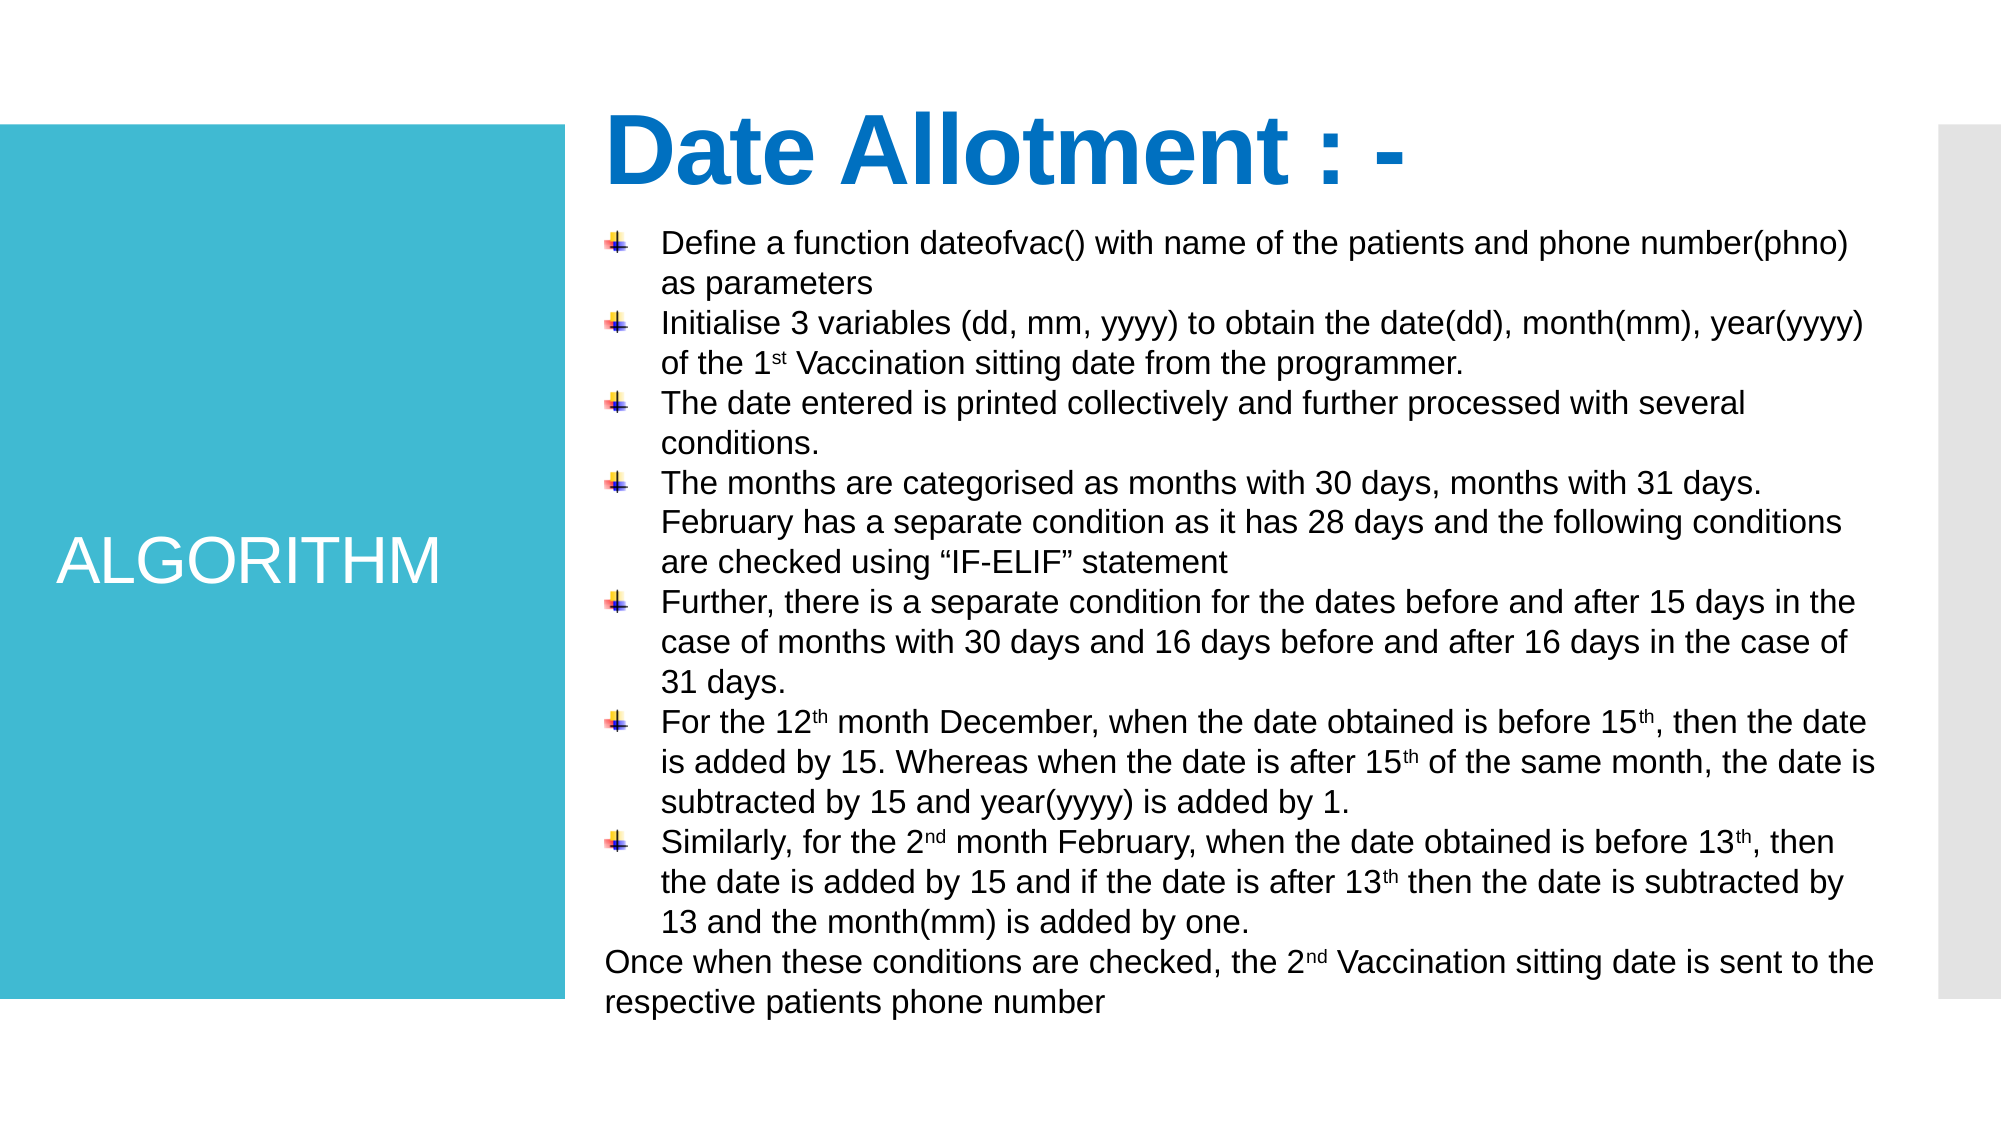

Date Allotment : -
Define a function dateofvac() with name of the patients and phone number(phno) as parameters
Initialise 3 variables (dd, mm, yyyy) to obtain the date(dd), month(mm), year(yyyy) of the 1st Vaccination sitting date from the programmer.
The date entered is printed collectively and further processed with several conditions.
The months are categorised as months with 30 days, months with 31 days. February has a separate condition as it has 28 days and the following conditions are checked using “IF-ELIF” statement
Further, there is a separate condition for the dates before and after 15 days in the case of months with 30 days and 16 days before and after 16 days in the case of 31 days.
For the 12th month December, when the date obtained is before 15th, then the date is added by 15. Whereas when the date is after 15th of the same month, the date is subtracted by 15 and year(yyyy) is added by 1.
Similarly, for the 2nd month February, when the date obtained is before 13th, then the date is added by 15 and if the date is after 13th then the date is subtracted by 13 and the month(mm) is added by one.
Once when these conditions are checked, the 2nd Vaccination sitting date is sent to the respective patients phone number
# ALGORITHM